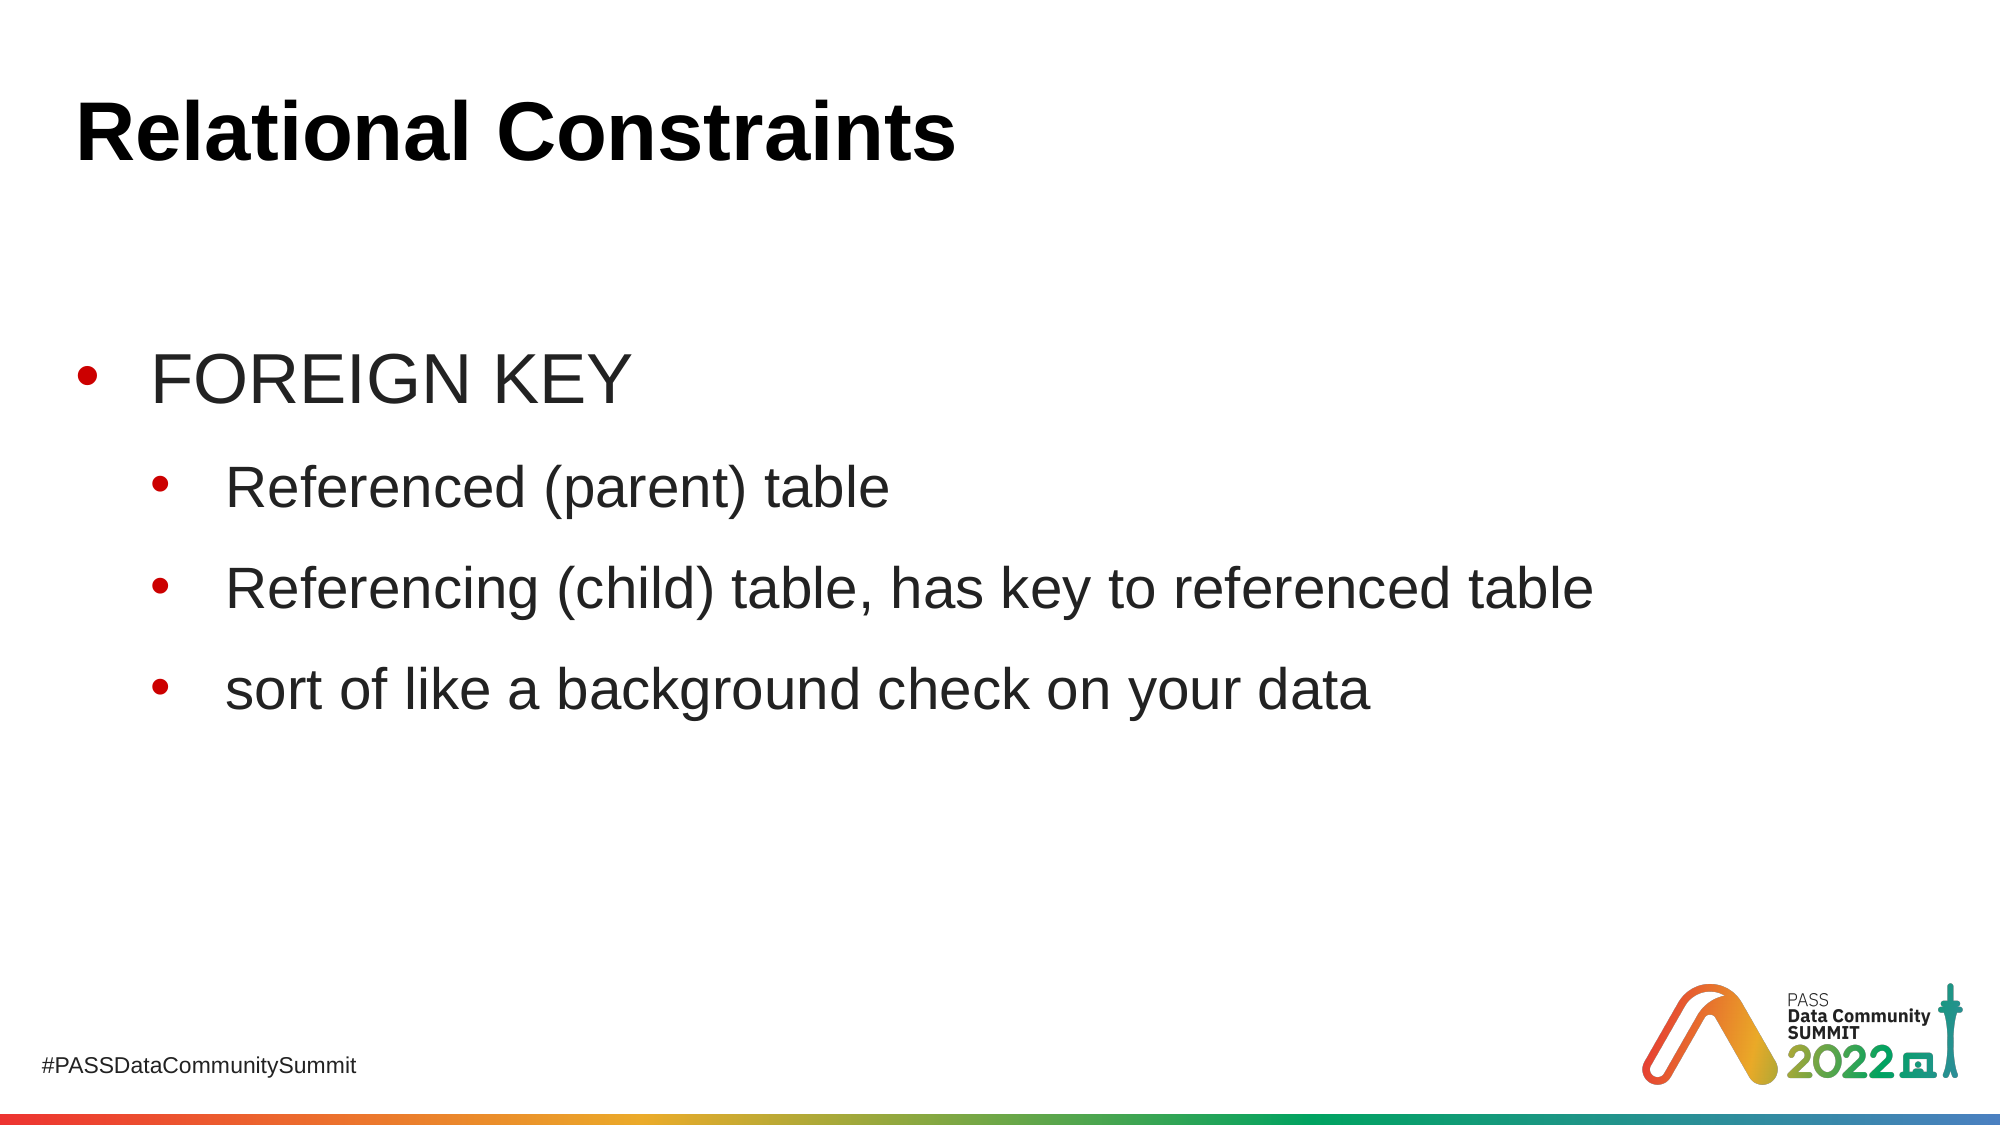

# Relational Constraints
FOREIGN KEY
Referenced (parent) table
Referencing (child) table, has key to referenced table
sort of like a background check on your data